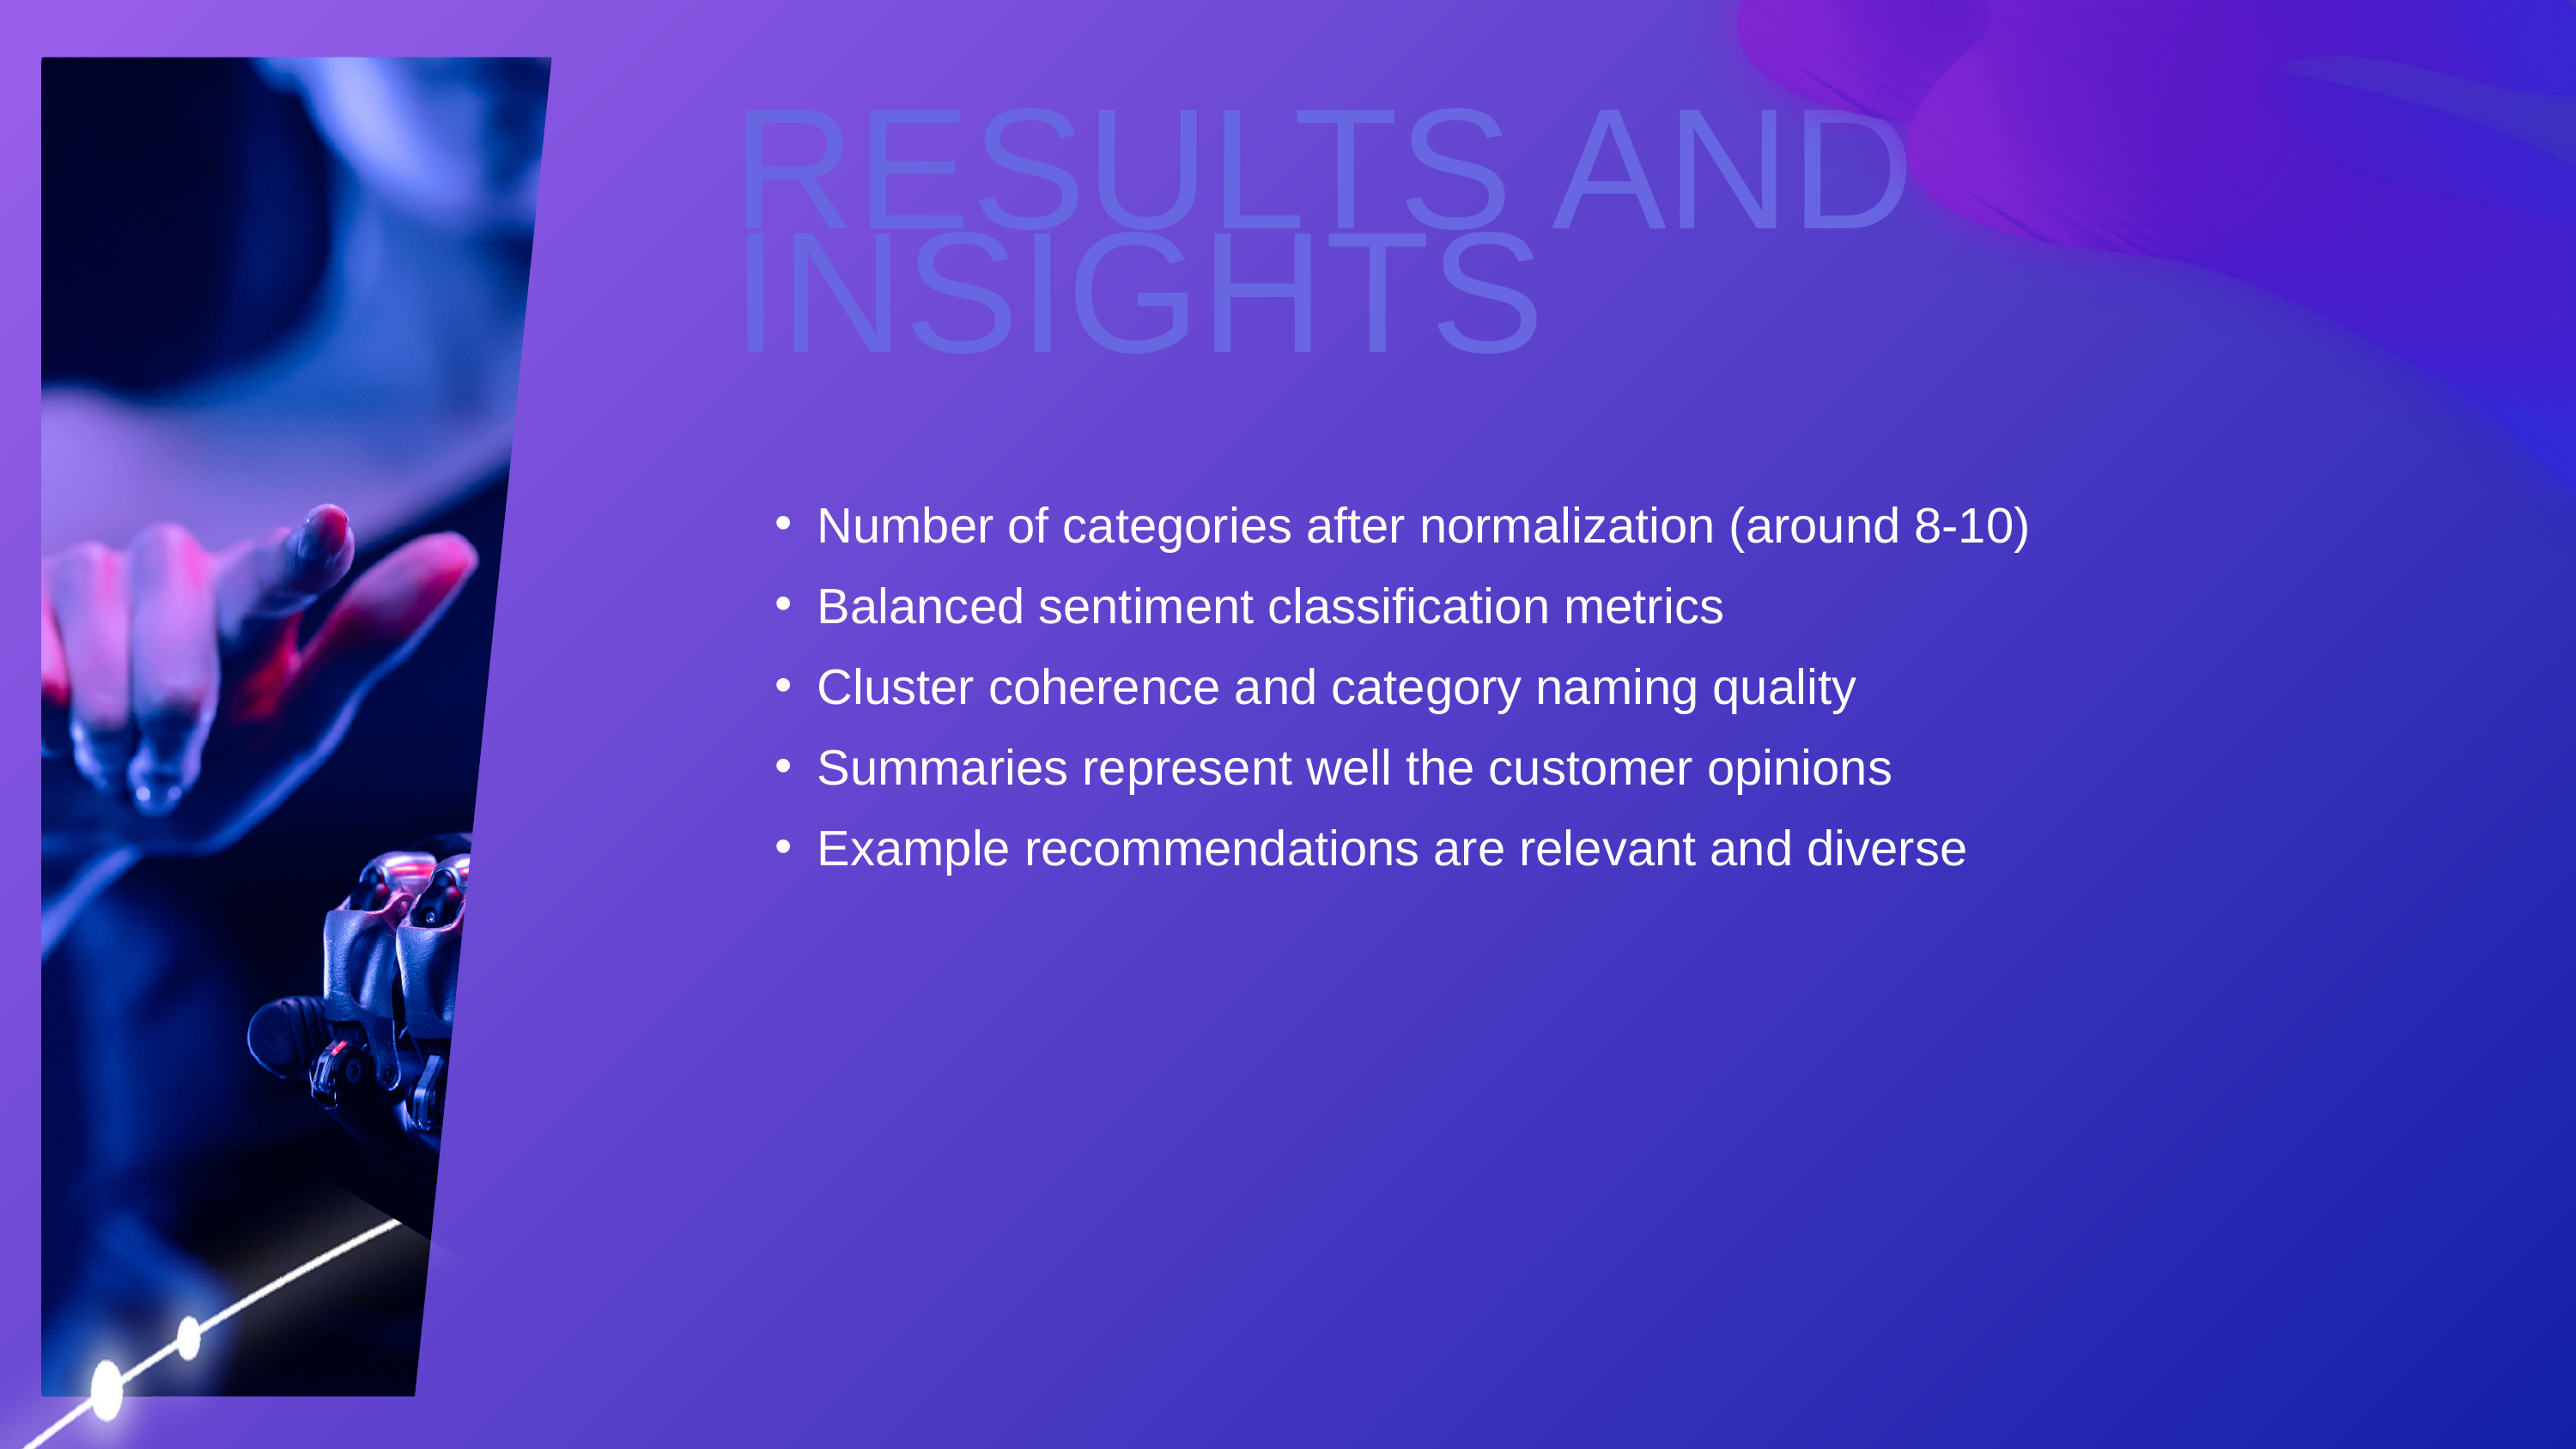

RESULTS AND INSIGHTS
Number of categories after normalization (around 8-10)
Balanced sentiment classification metrics
Cluster coherence and category naming quality
Summaries represent well the customer opinions
Example recommendations are relevant and diverse